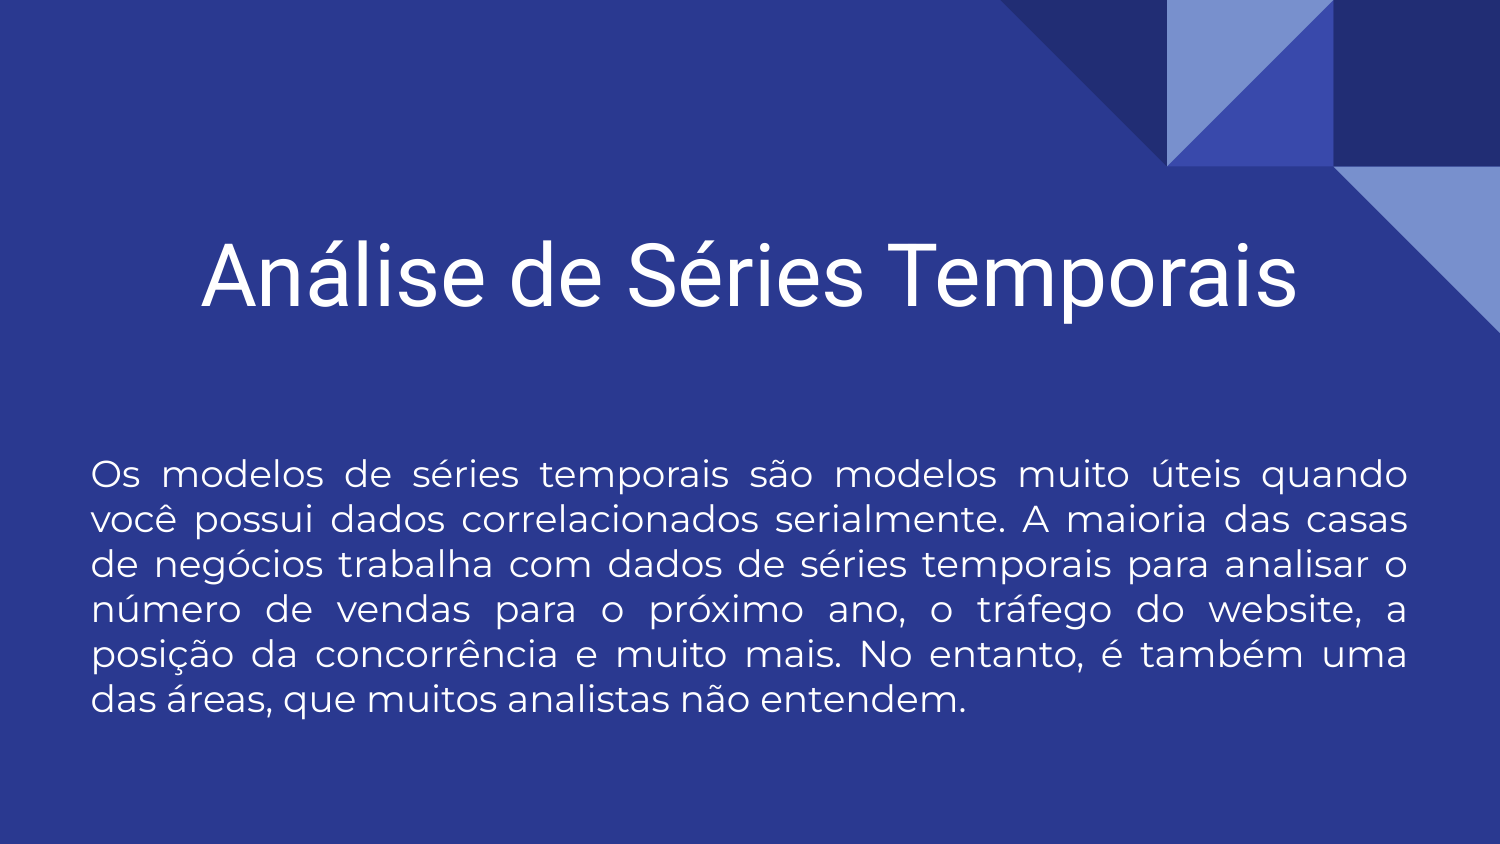

# Análise de Séries Temporais
Os modelos de séries temporais são modelos muito úteis quando você possui dados correlacionados serialmente. A maioria das casas de negócios trabalha com dados de séries temporais para analisar o número de vendas para o próximo ano, o tráfego do website, a posição da concorrência e muito mais. No entanto, é também uma das áreas, que muitos analistas não entendem.